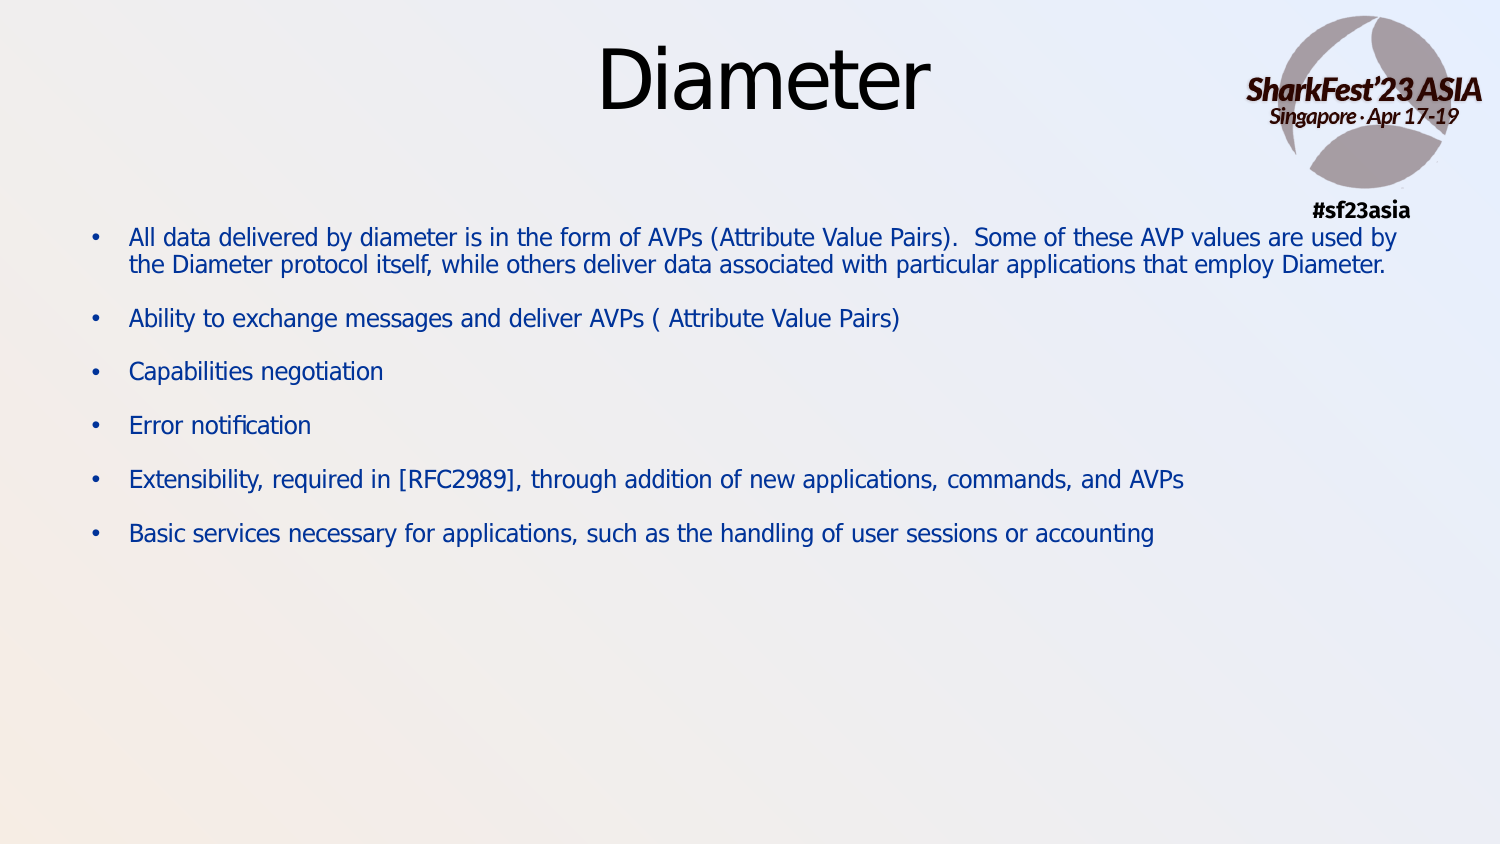

# Diameter
All data delivered by diameter is in the form of AVPs (Attribute Value Pairs).  Some of these AVP values are used by the Diameter protocol itself, while others deliver data associated with particular applications that employ Diameter.

Ability to exchange messages and deliver AVPs ( Attribute Value Pairs)

Capabilities negotiation

Error notification

Extensibility, required in [RFC2989], through addition of new applications, commands, and AVPs

Basic services necessary for applications, such as the handling of user sessions or accounting